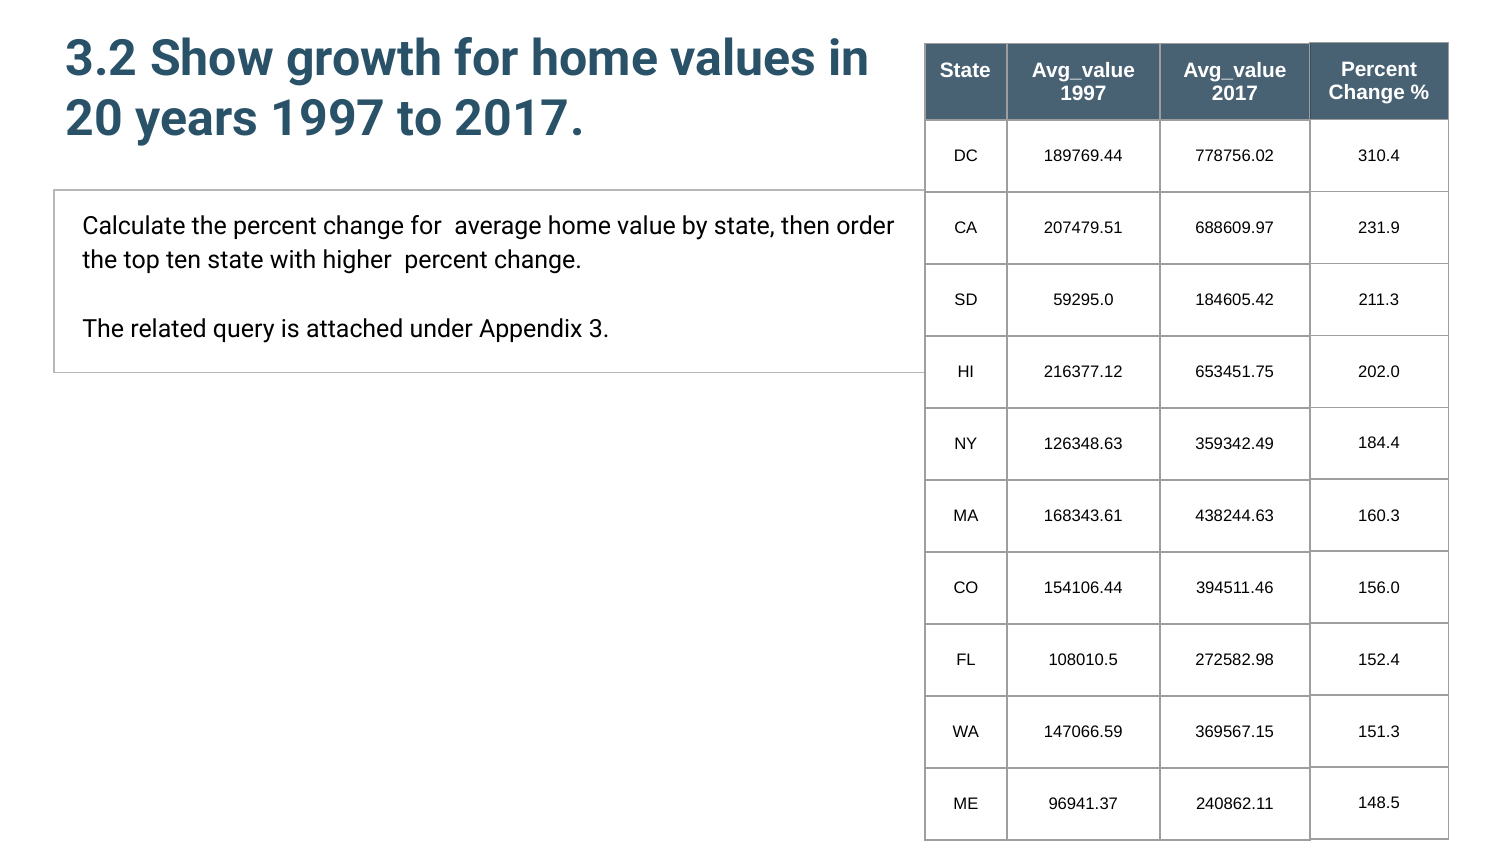

3.2 Show growth for home values in
20 years 1997 to 2017.
| Percent Change % |
| --- |
| 310.4 |
| 231.9 |
| 211.3 |
| 202.0 |
| 184.4 |
| 160.3 |
| 156.0 |
| 152.4 |
| 151.3 |
| 148.5 |
| State | Avg\_value 1997 | Avg\_value 2017 |
| --- | --- | --- |
| DC | 189769.44 | 778756.02 |
| CA | 207479.51 | 688609.97 |
| SD | 59295.0 | 184605.42 |
| HI | 216377.12 | 653451.75 |
| NY | 126348.63 | 359342.49 |
| MA | 168343.61 | 438244.63 |
| CO | 154106.44 | 394511.46 |
| FL | 108010.5 | 272582.98 |
| WA | 147066.59 | 369567.15 |
| ME | 96941.37 | 240862.11 |
Calculate the percent change for  average home value by state, then order the top ten state with higher  percent change.

The related query is attached under Appendix 3.